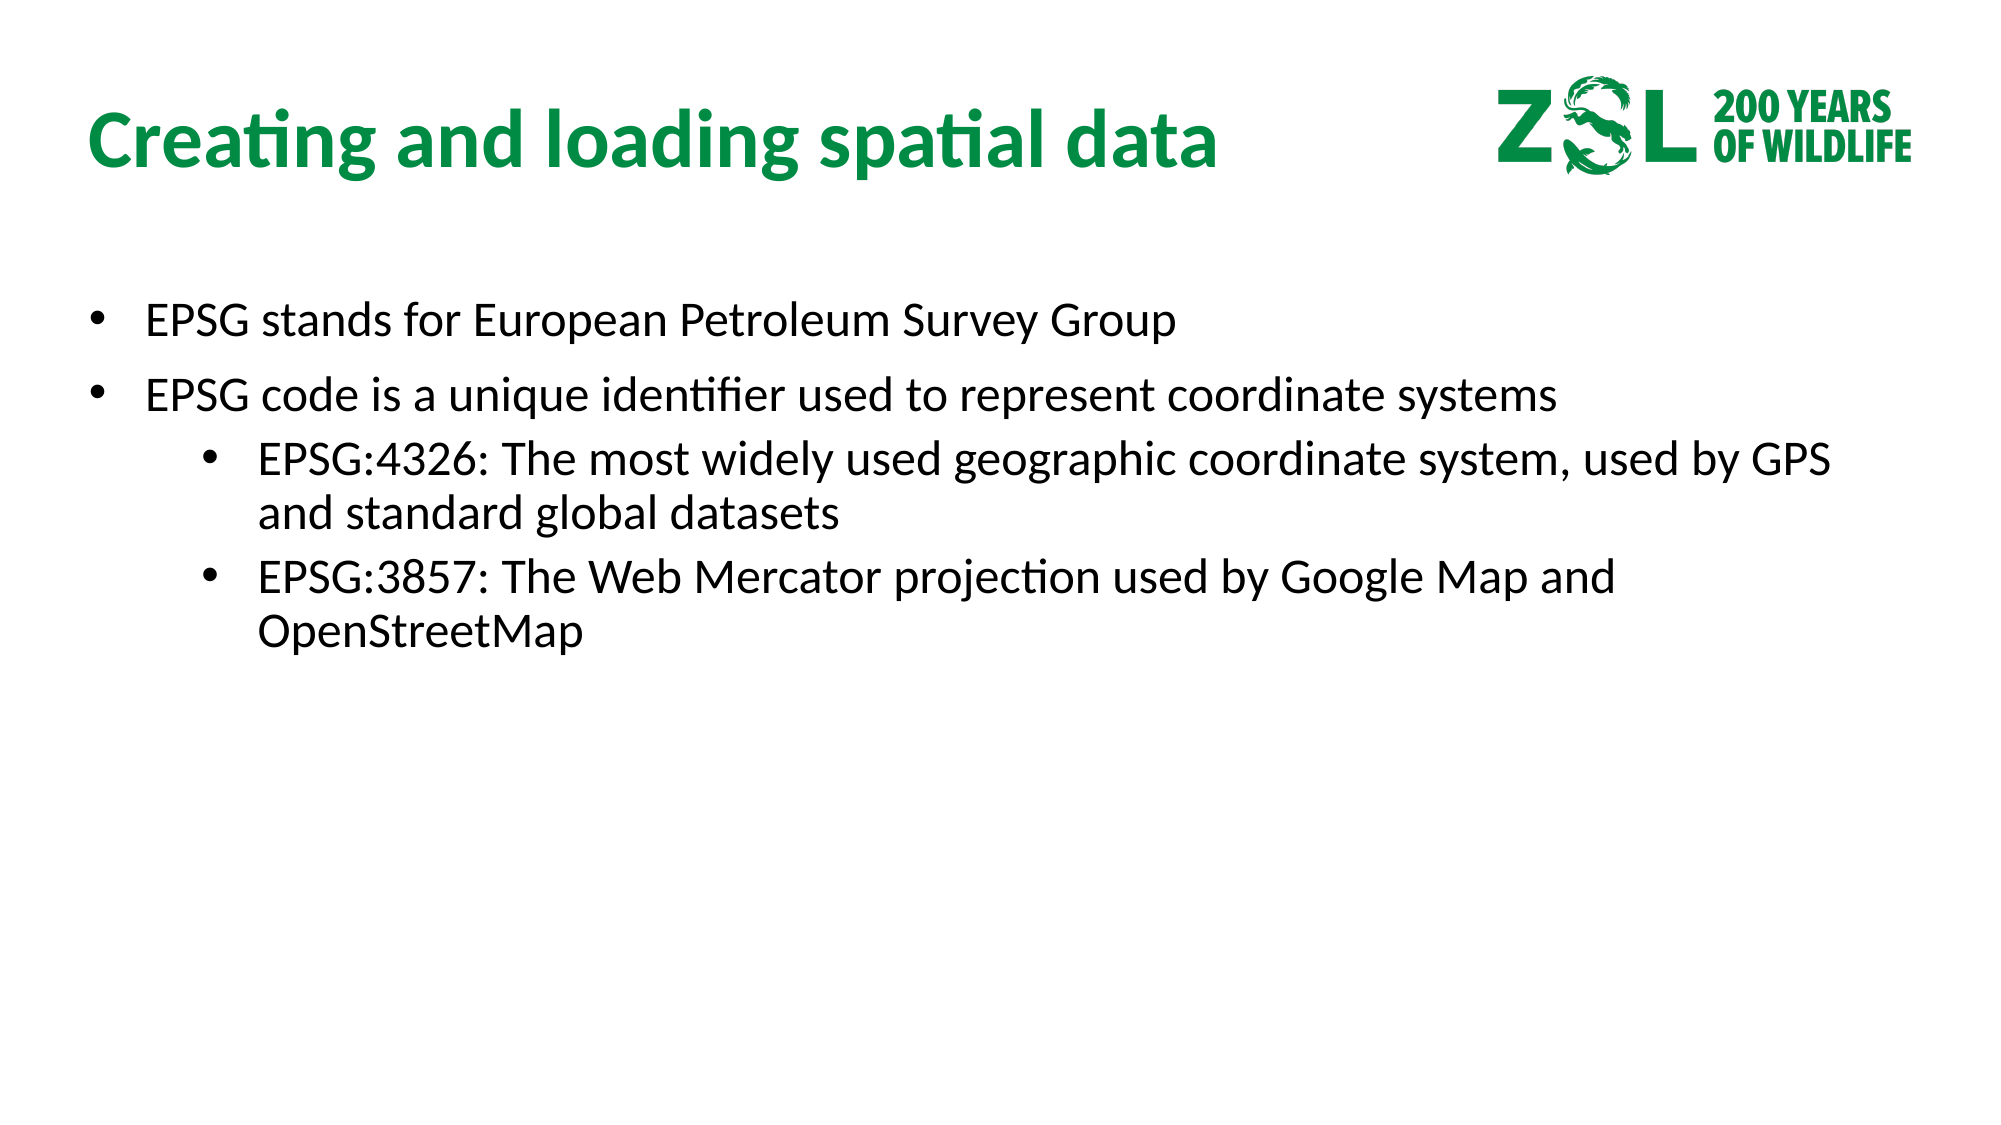

# Creating and loading spatial data
EPSG stands for European Petroleum Survey Group
EPSG code is a unique identifier used to represent coordinate systems
EPSG:4326: The most widely used geographic coordinate system, used by GPS and standard global datasets
EPSG:3857: The Web Mercator projection used by Google Map and OpenStreetMap